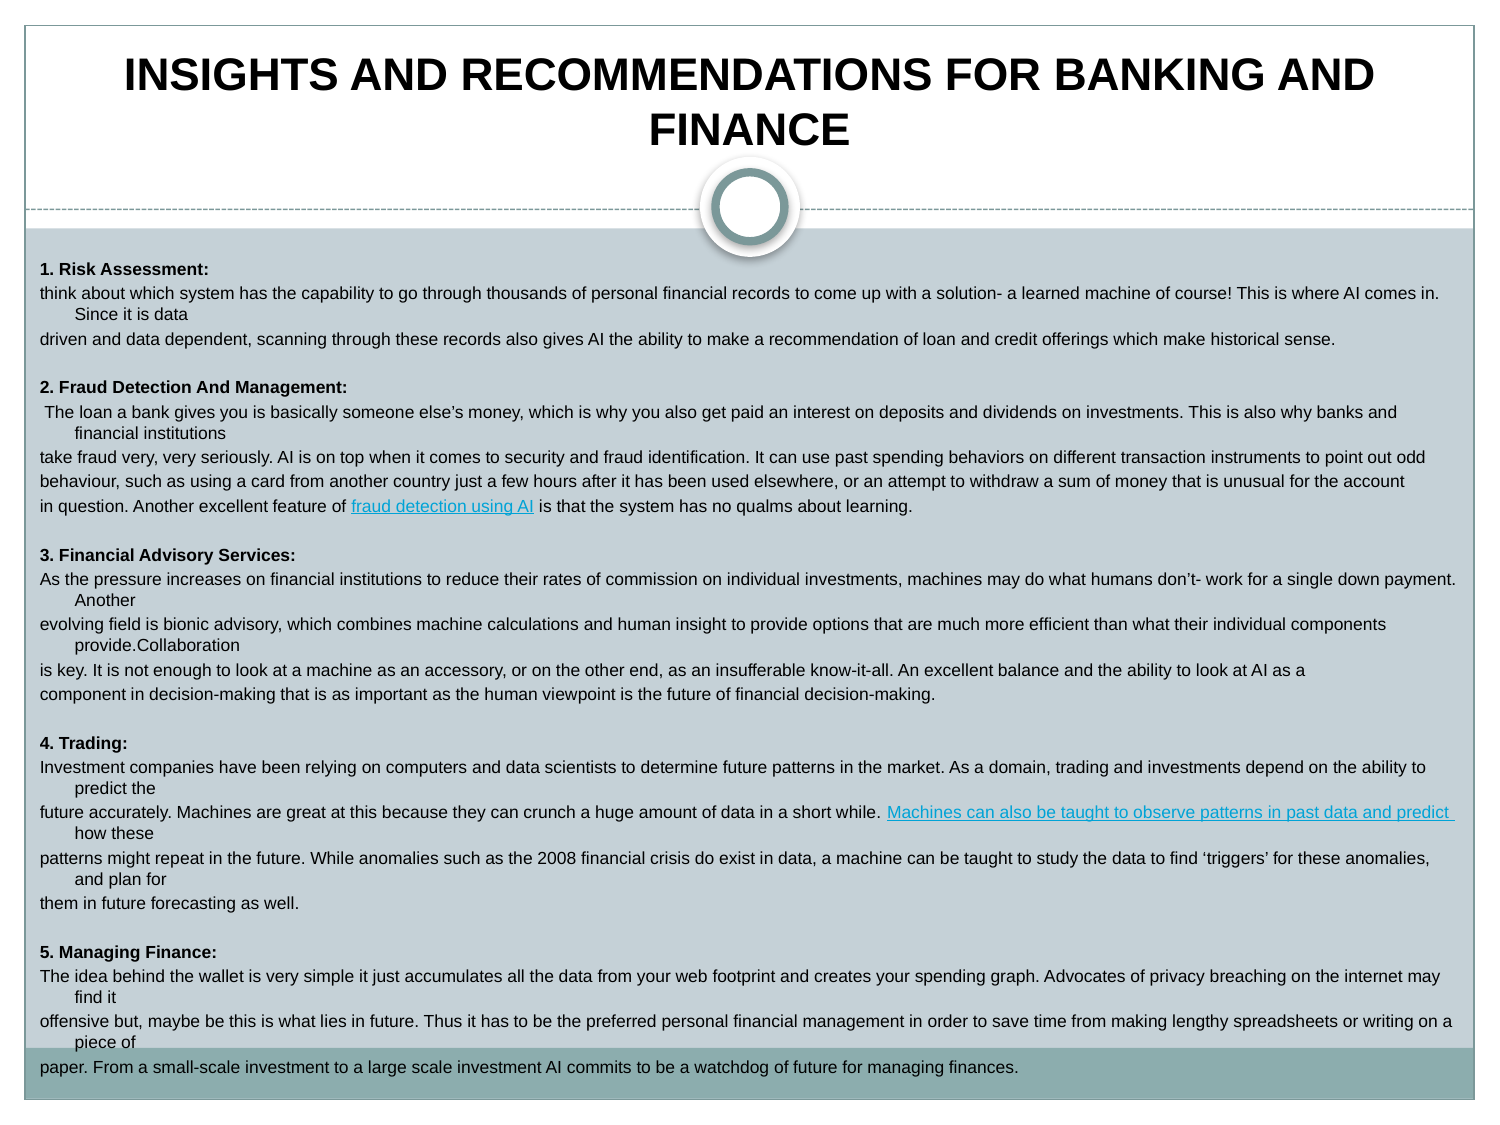

# INSIGHTS AND RECOMMENDATIONS FOR BANKING AND FINANCE
1. Risk Assessment:
think about which system has the capability to go through thousands of personal financial records to come up with a solution- a learned machine of course! This is where AI comes in. Since it is data
driven and data dependent, scanning through these records also gives AI the ability to make a recommendation of loan and credit offerings which make historical sense.

2. Fraud Detection And Management:
 The loan a bank gives you is basically someone else’s money, which is why you also get paid an interest on deposits and dividends on investments. This is also why banks and financial institutions
take fraud very, very seriously. AI is on top when it comes to security and fraud identification. It can use past spending behaviors on different transaction instruments to point out odd
behaviour, such as using a card from another country just a few hours after it has been used elsewhere, or an attempt to withdraw a sum of money that is unusual for the account
in question. Another excellent feature of fraud detection using AI is that the system has no qualms about learning.

3. Financial Advisory Services:
As the pressure increases on financial institutions to reduce their rates of commission on individual investments, machines may do what humans don’t- work for a single down payment. Another
evolving field is bionic advisory, which combines machine calculations and human insight to provide options that are much more efficient than what their individual components provide.Collaboration
is key. It is not enough to look at a machine as an accessory, or on the other end, as an insufferable know-it-all. An excellent balance and the ability to look at AI as a
component in decision-making that is as important as the human viewpoint is the future of financial decision-making.

4. Trading:
Investment companies have been relying on computers and data scientists to determine future patterns in the market. As a domain, trading and investments depend on the ability to predict the
future accurately. Machines are great at this because they can crunch a huge amount of data in a short while. Machines can also be taught to observe patterns in past data and predict how these
patterns might repeat in the future. While anomalies such as the 2008 financial crisis do exist in data, a machine can be taught to study the data to find ‘triggers’ for these anomalies, and plan for
them in future forecasting as well.

5. Managing Finance:
The idea behind the wallet is very simple it just accumulates all the data from your web footprint and creates your spending graph. Advocates of privacy breaching on the internet may find it
offensive but, maybe be this is what lies in future. Thus it has to be the preferred personal financial management in order to save time from making lengthy spreadsheets or writing on a piece of
paper. From a small-scale investment to a large scale investment AI commits to be a watchdog of future for managing finances.